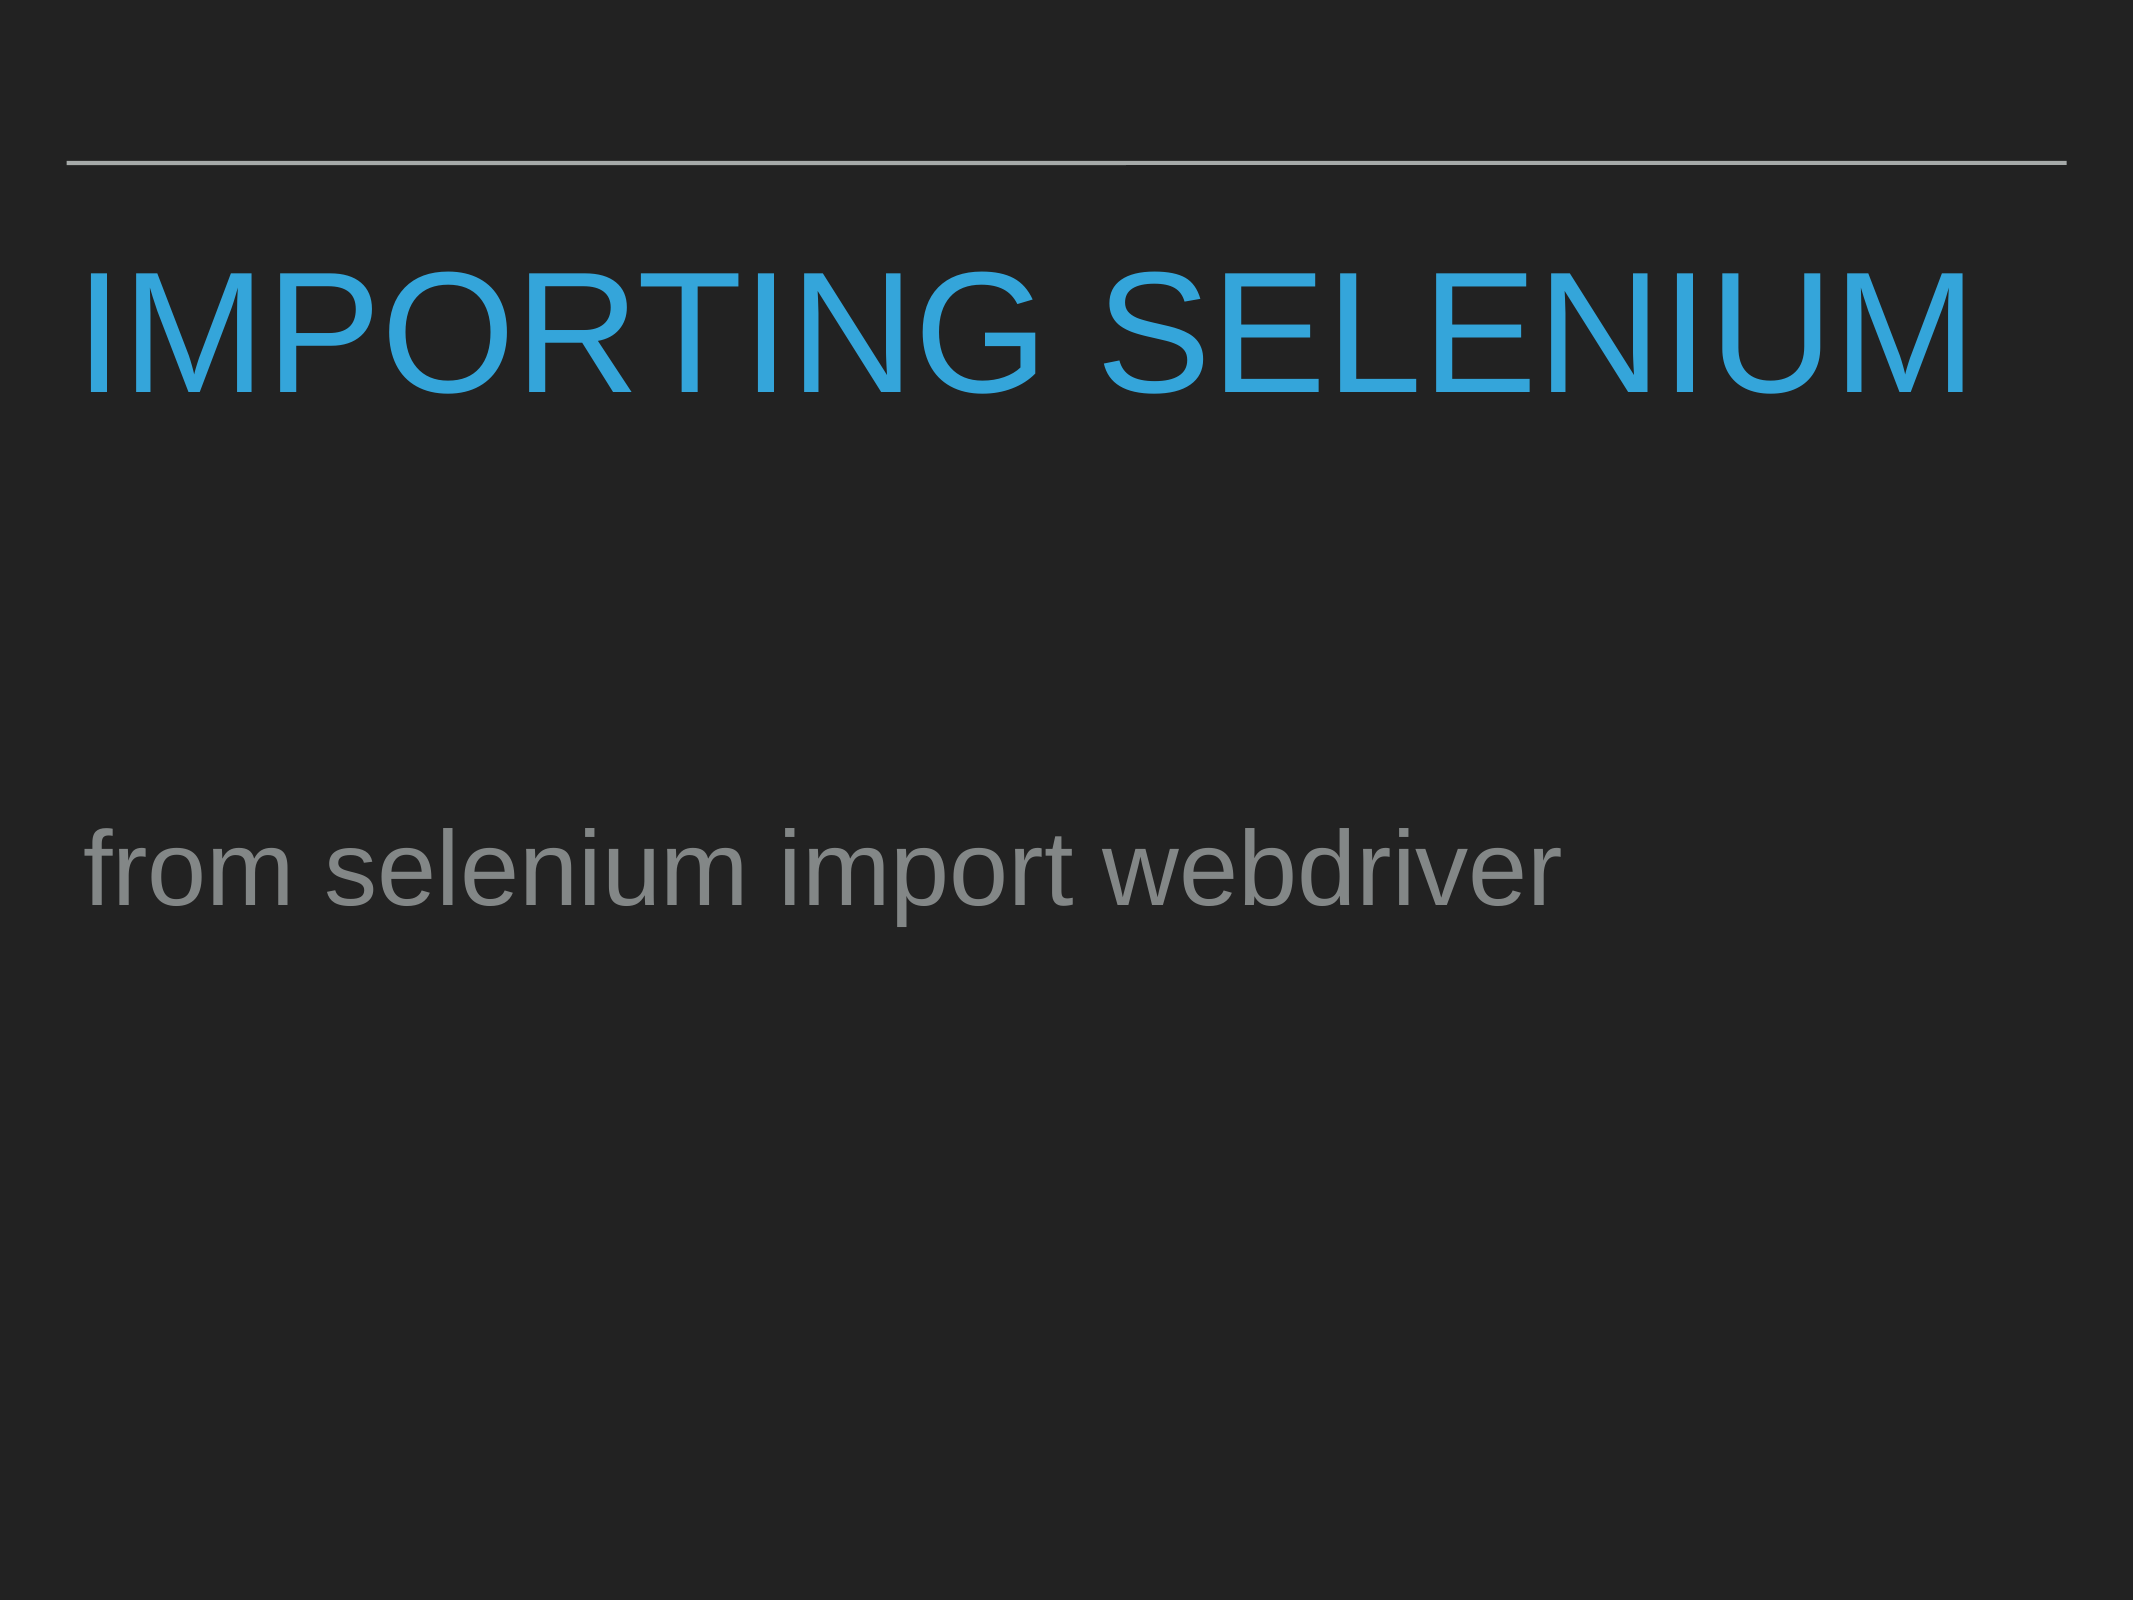

# importing selenium
from selenium import webdriver